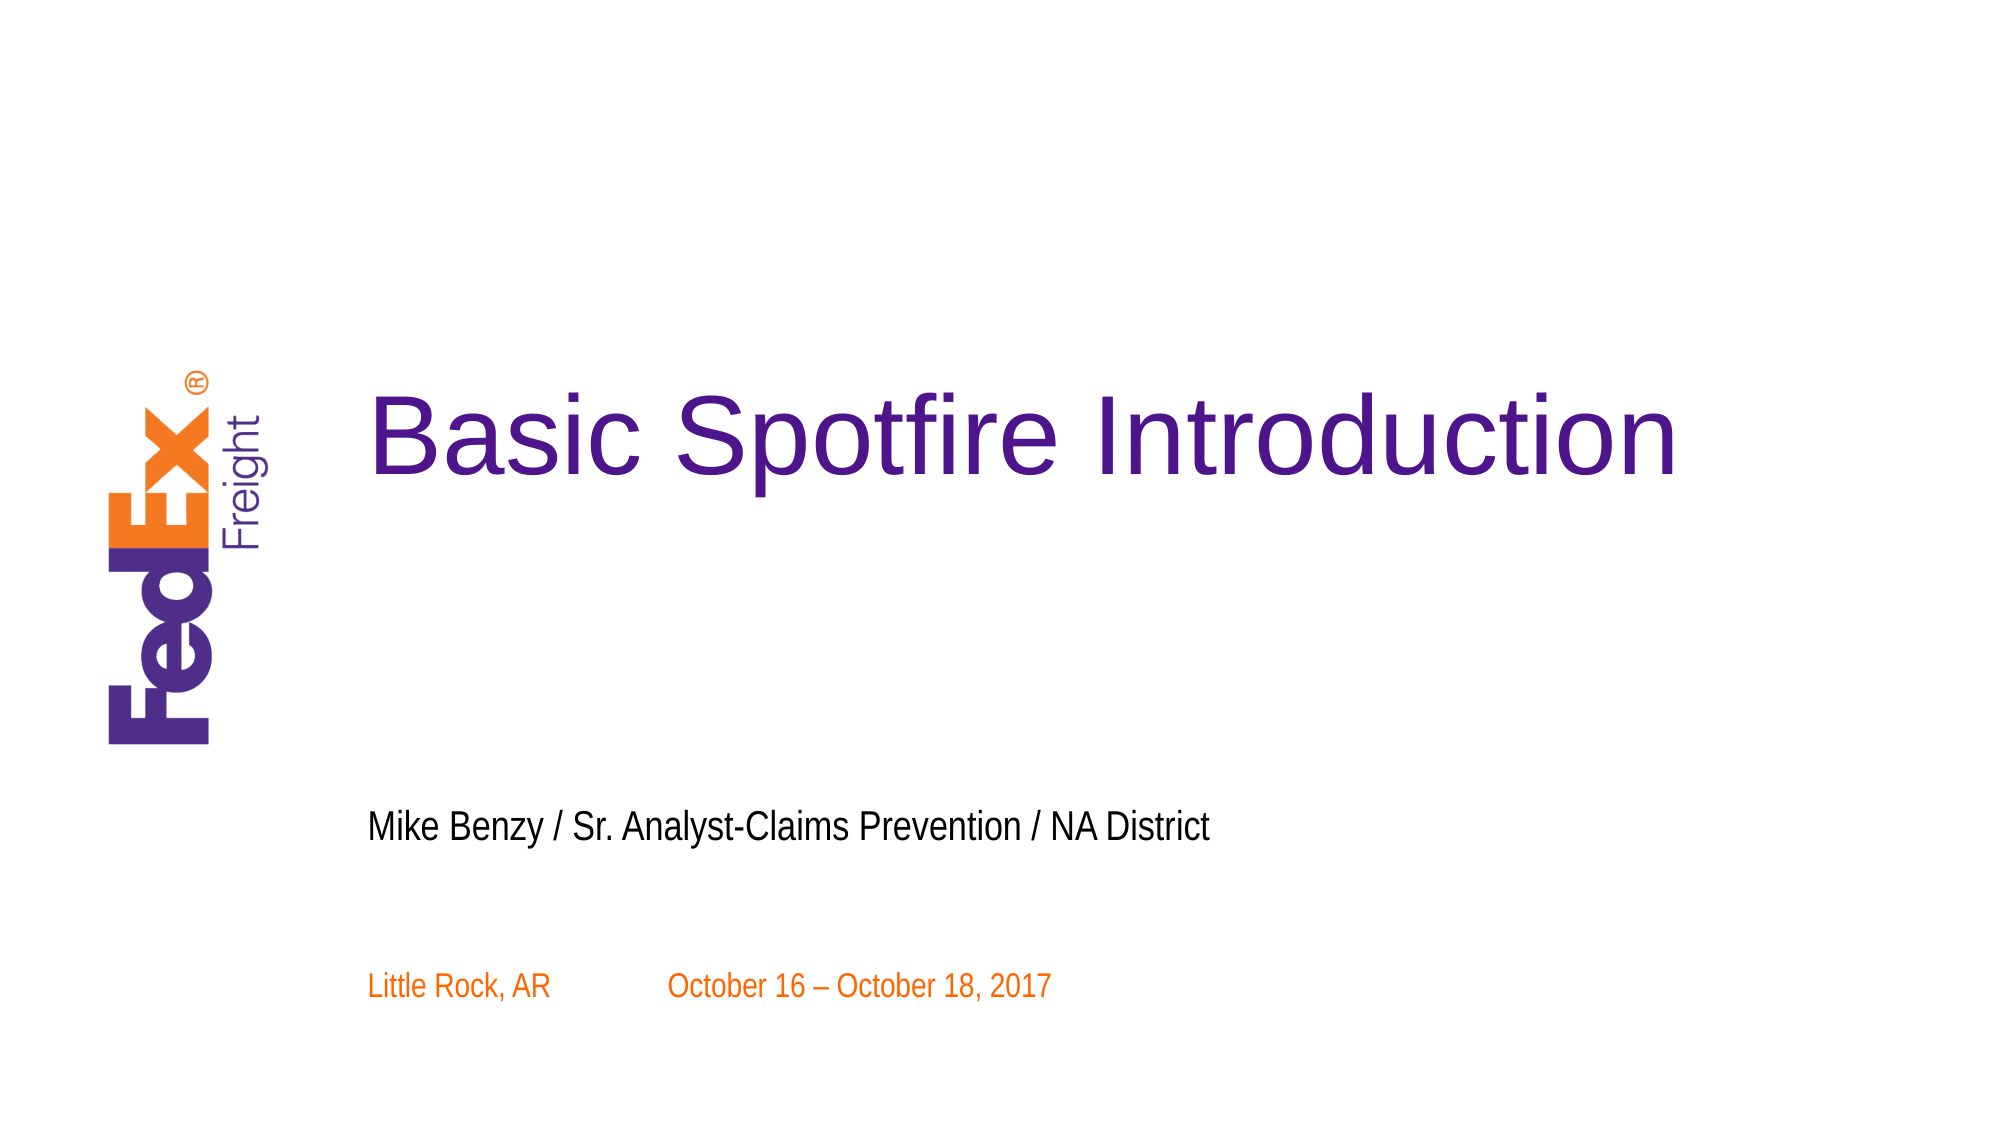

# Basic Spotfire Introduction
Mike Benzy / Sr. Analyst-Claims Prevention / NA District
Little Rock, AR	October 16 – October 18, 2017